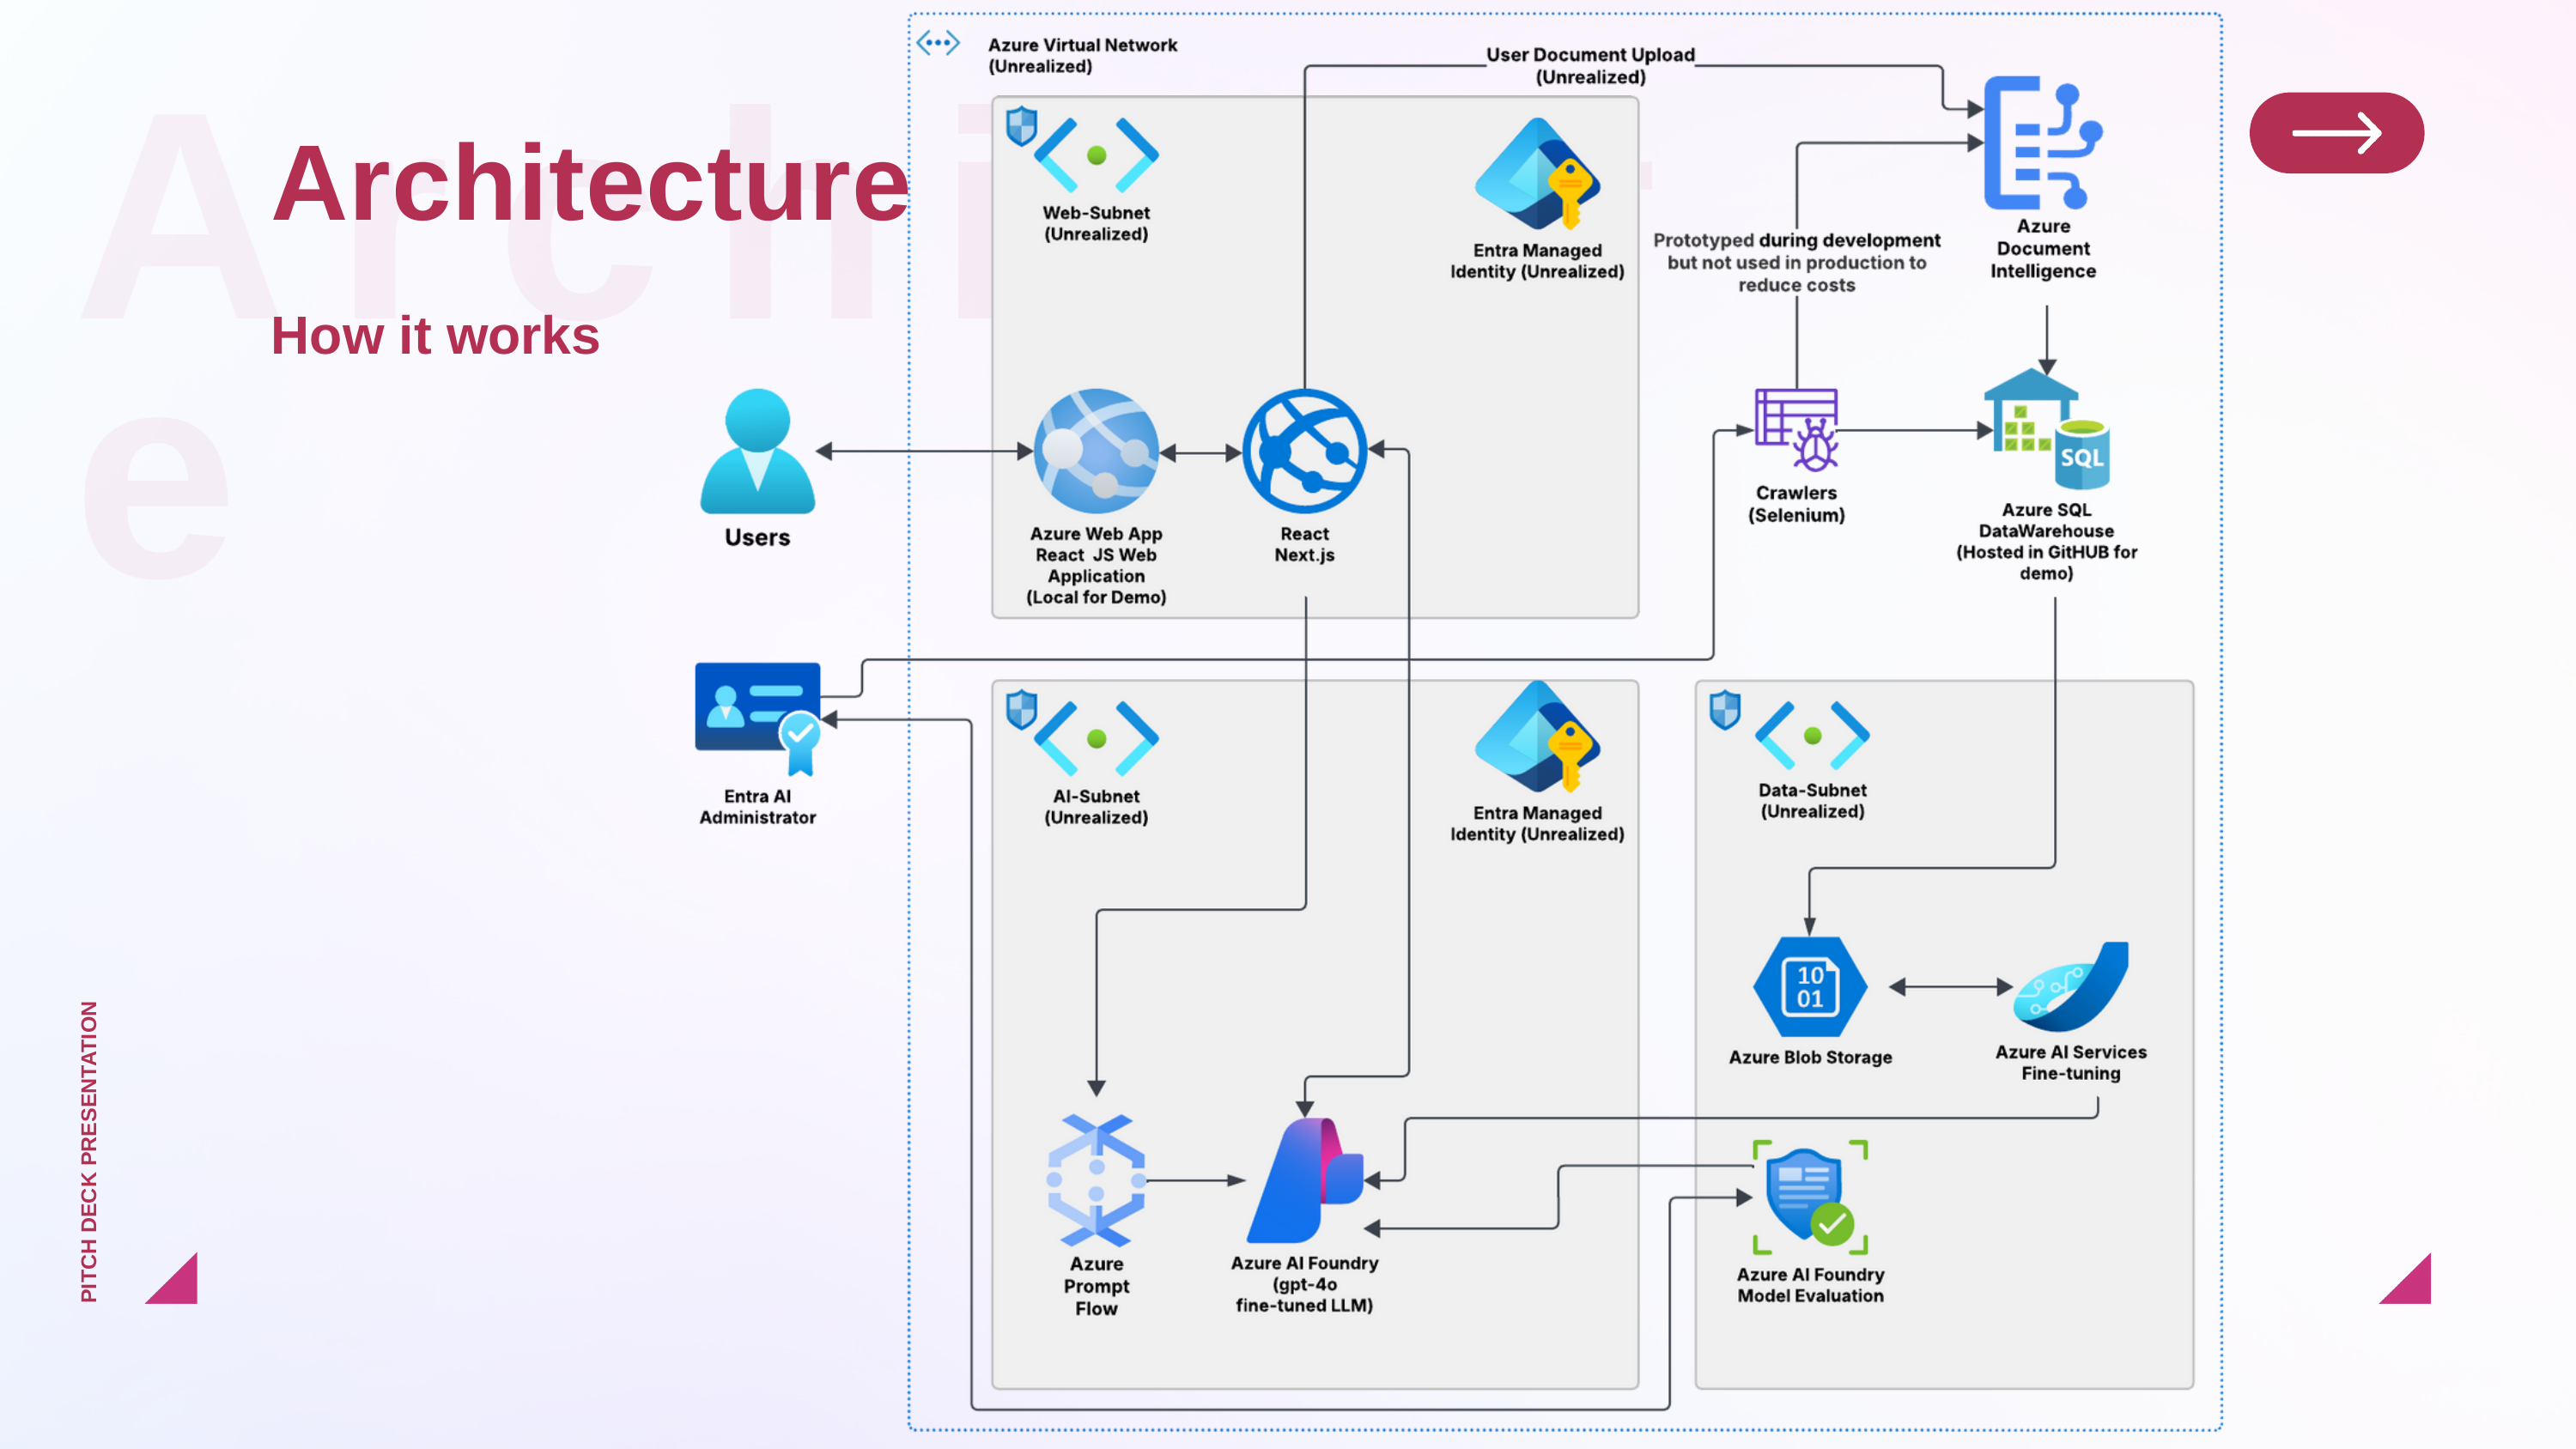

Architecture
Architecture
How it works
PITCH DECK PRESENTATION